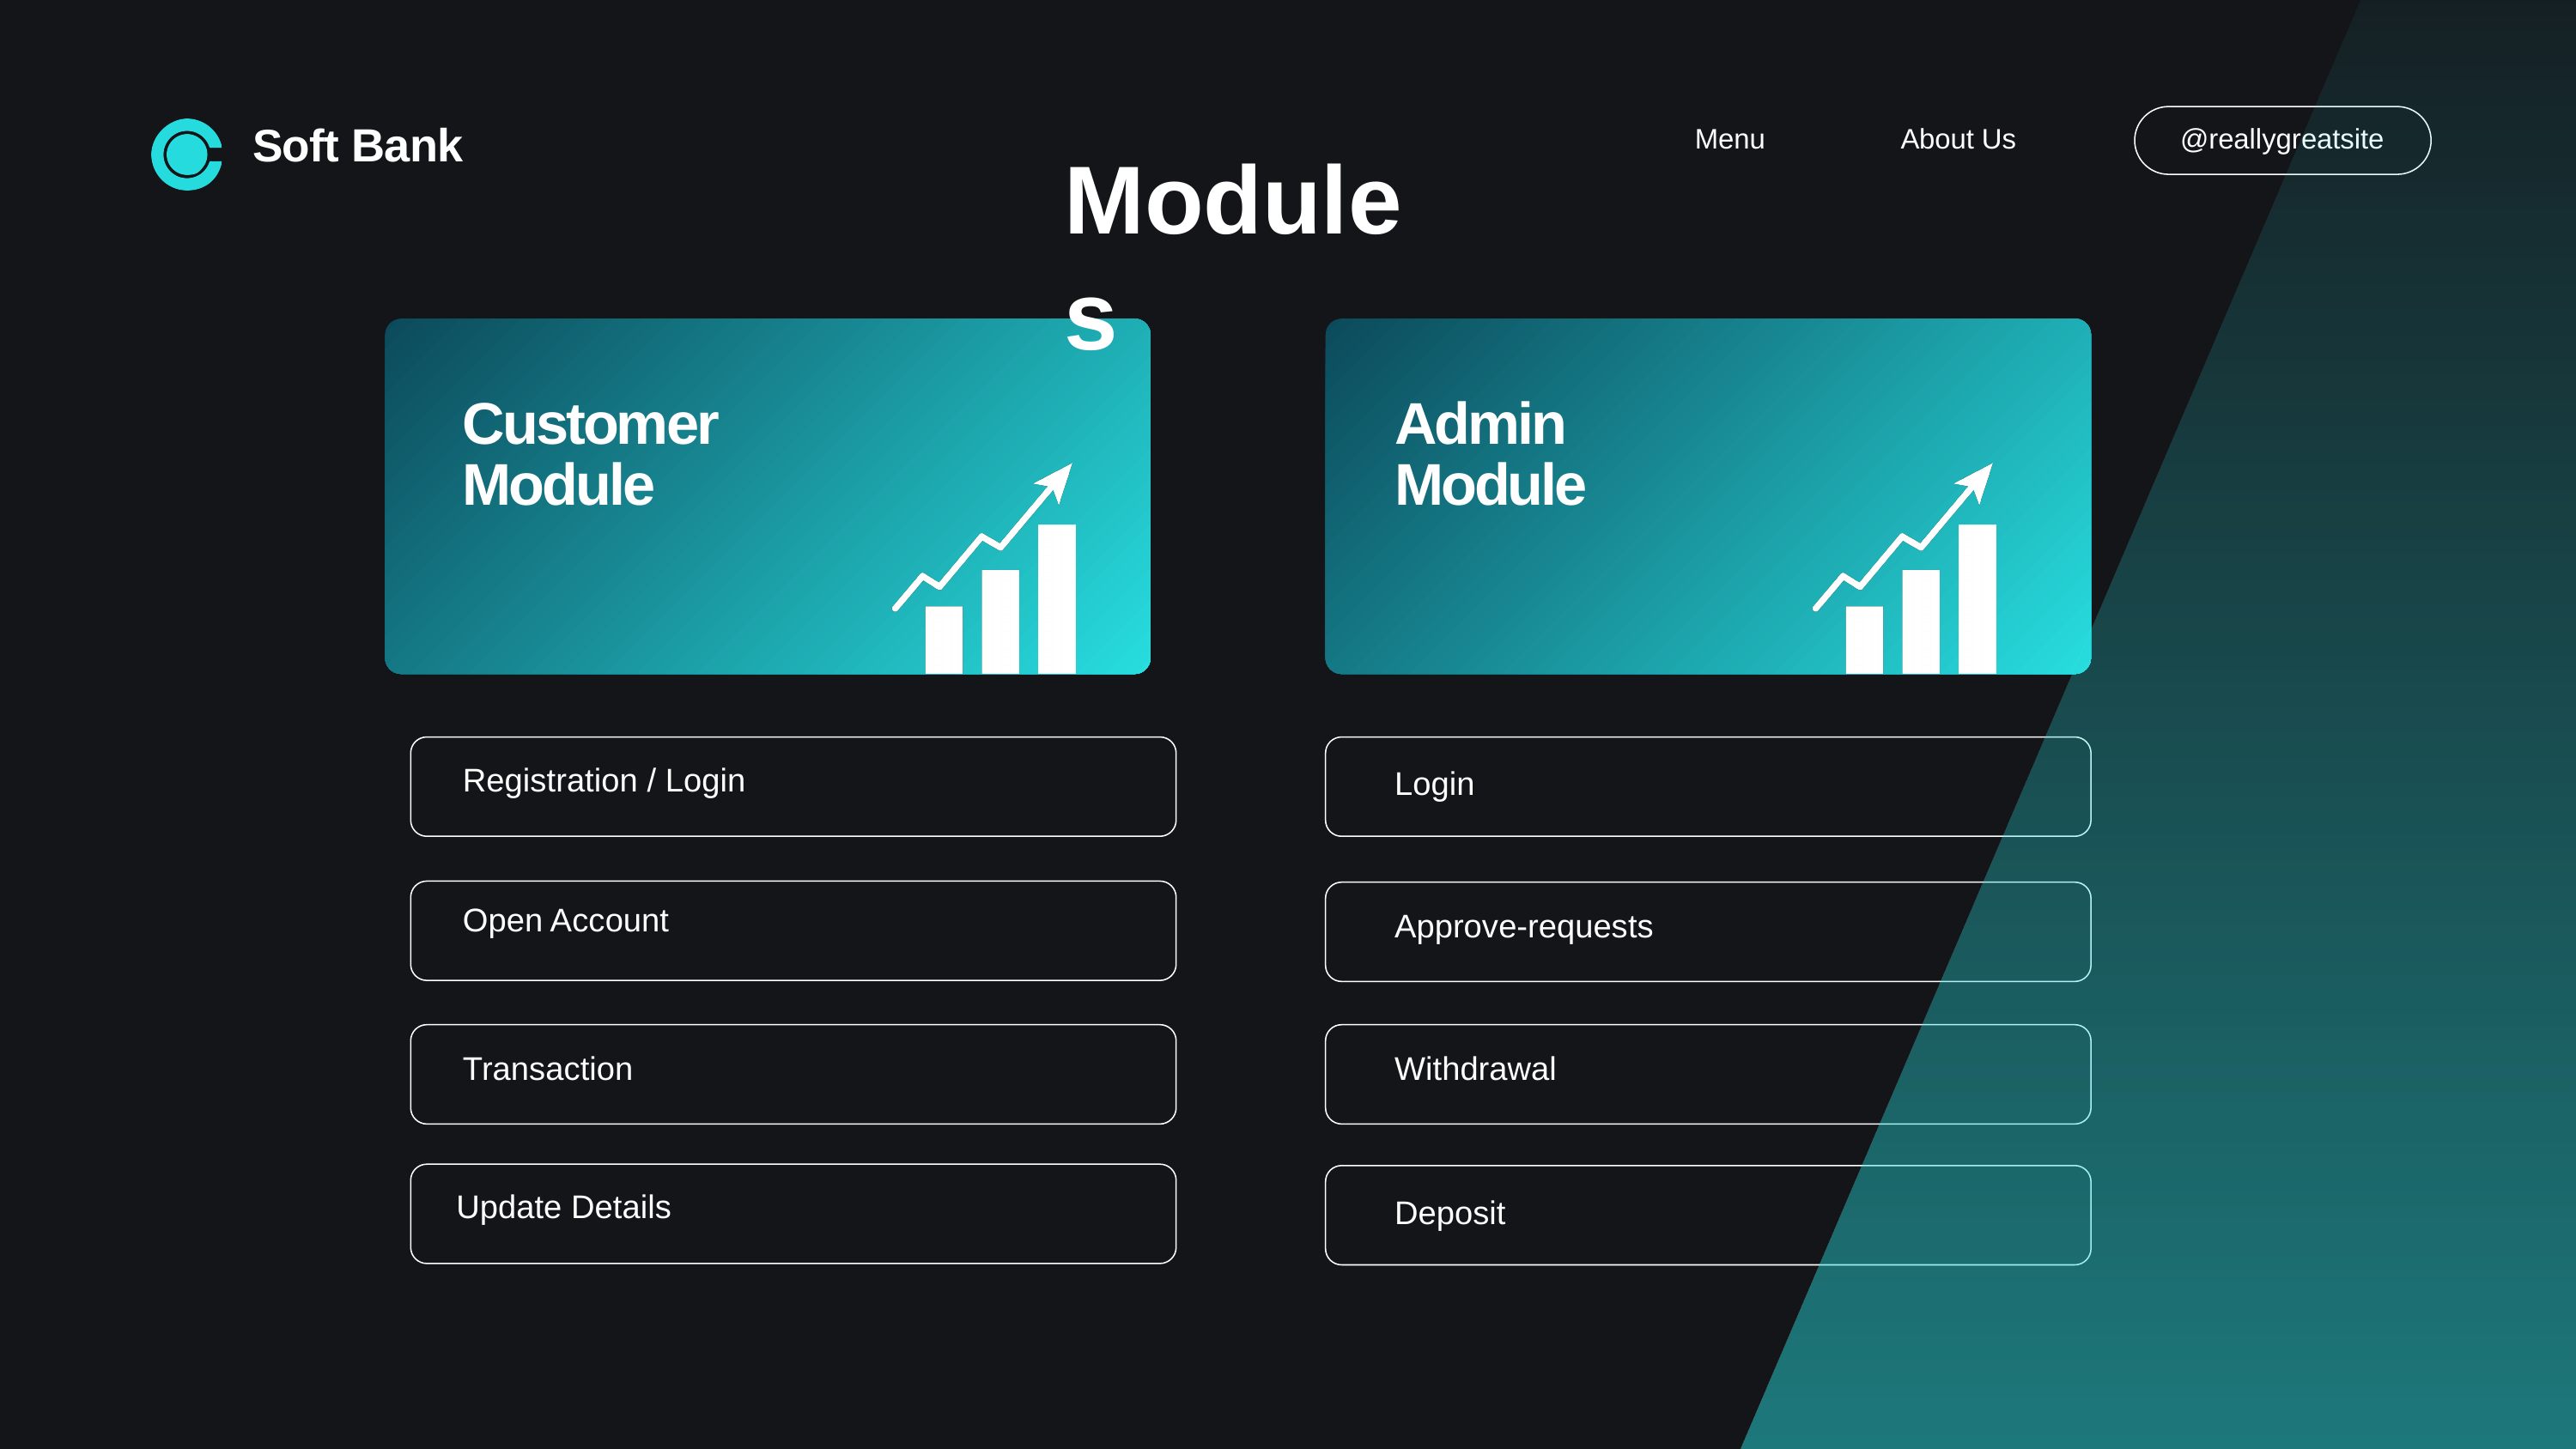

Menu
About Us
@reallygreatsite
Modules
Soft Bank

Customer
Module
Admin
Module

Registration / Login
Login

Open Account
Approve-requests

Transaction
Withdrawal

Update Details
Deposit